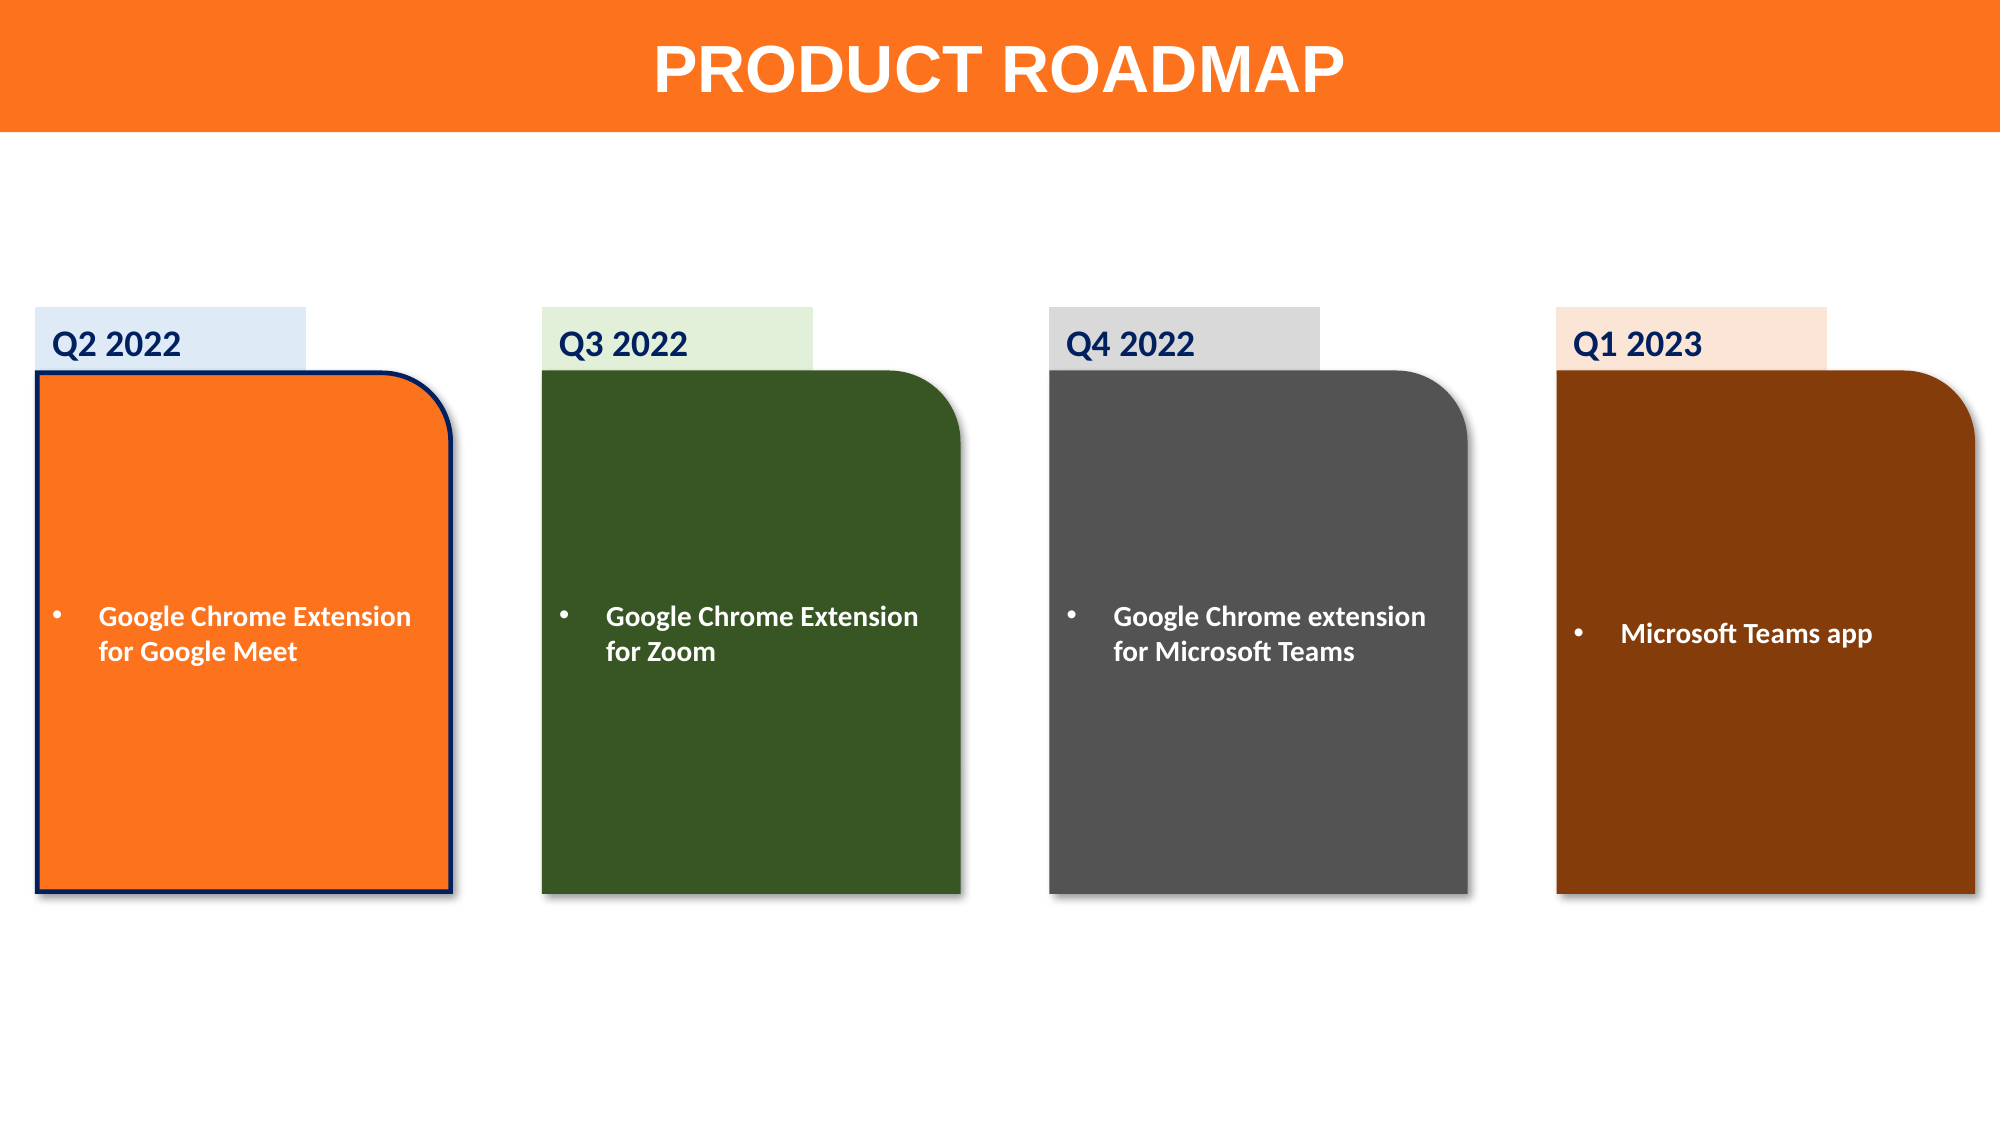

PRODUCT ROADMAP
Q2 2022
Q3 2022
Q4 2022
Q1 2023
Google Chrome Extension for Google Meet
Google Chrome Extension for Zoom
Google Chrome extension for Microsoft Teams
Microsoft Teams app